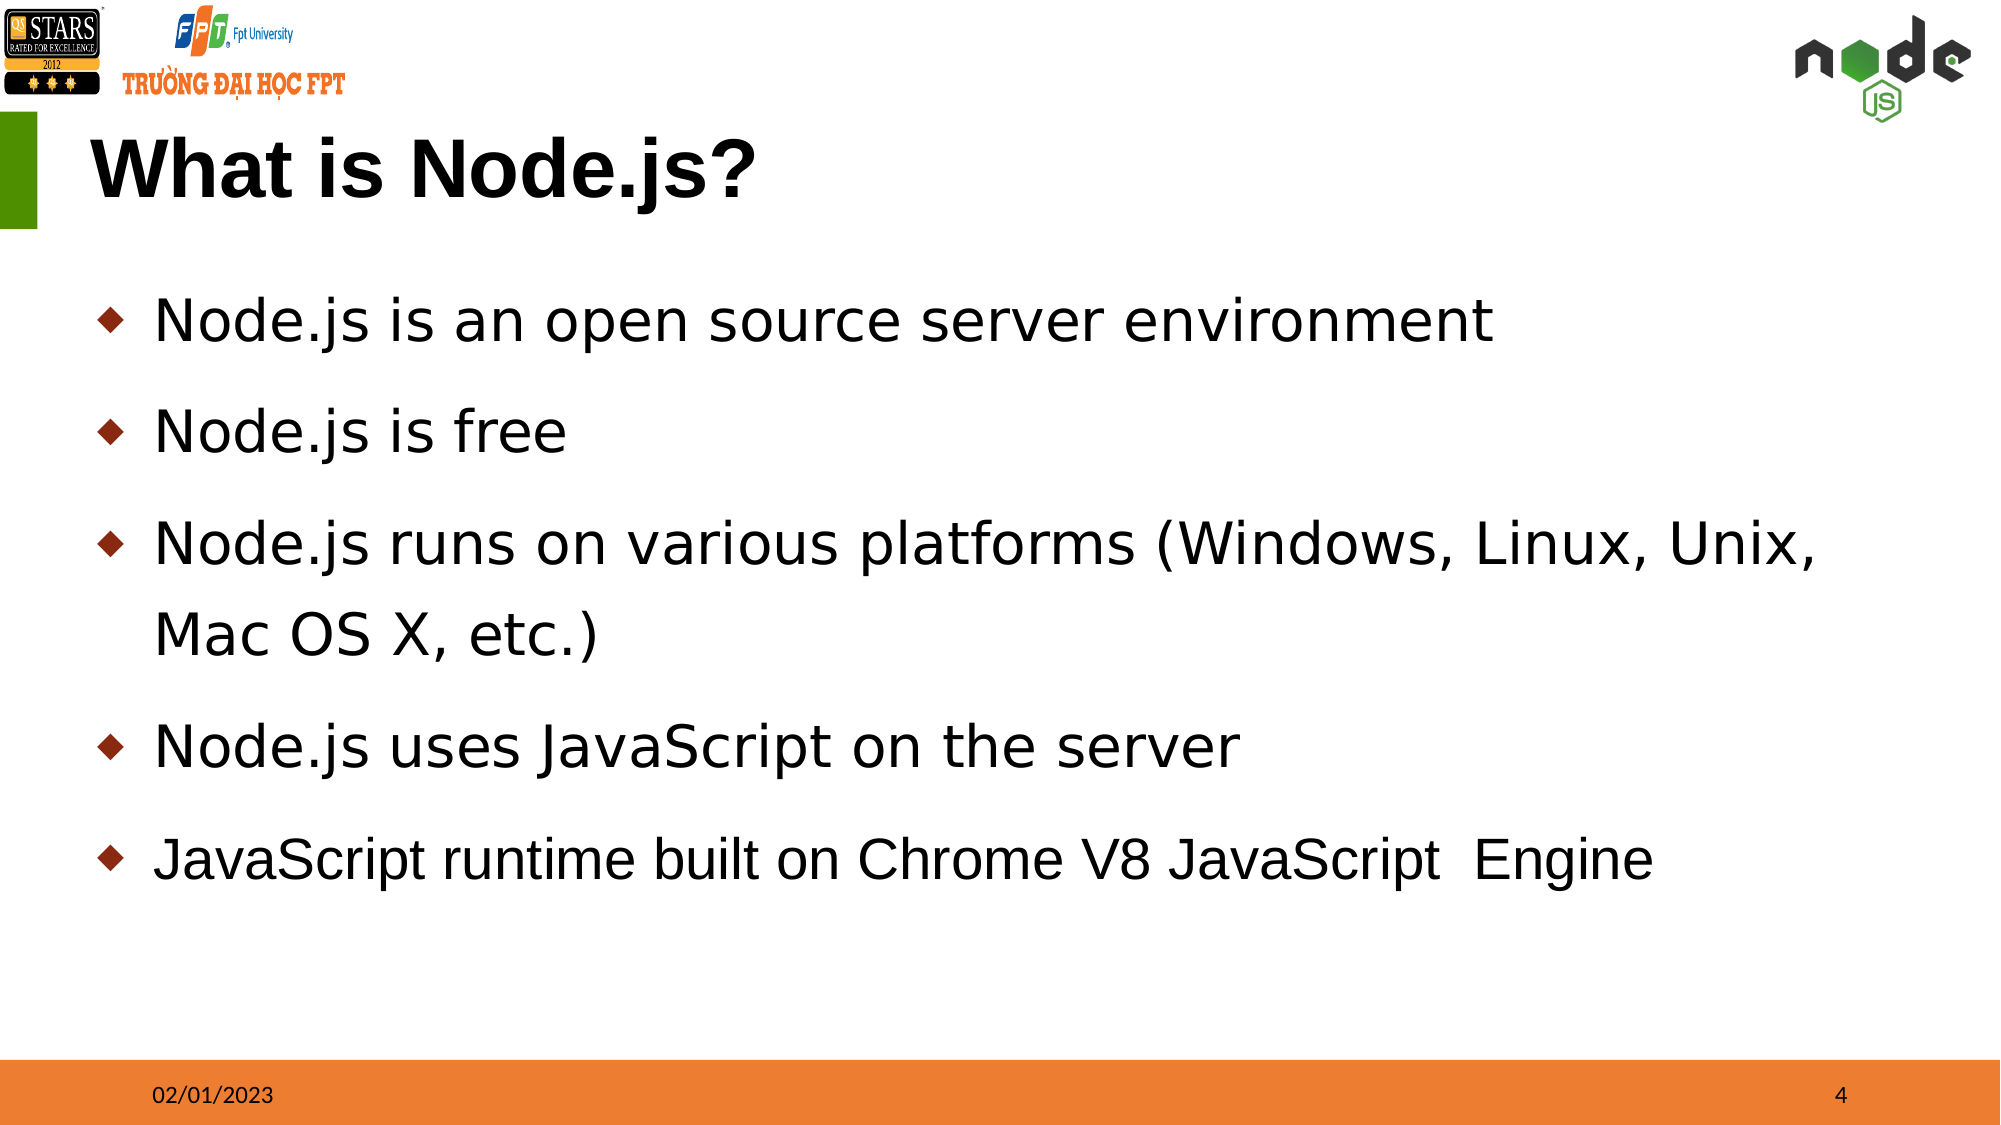

# What is Node.js?
Node.js is an open source server environment
Node.js is free
Node.js runs on various platforms (Windows, Linux, Unix, Mac OS X, etc.)
Node.js uses JavaScript on the server
JavaScript runtime built on Chrome V8 JavaScript  Engine

02/01/2023
4